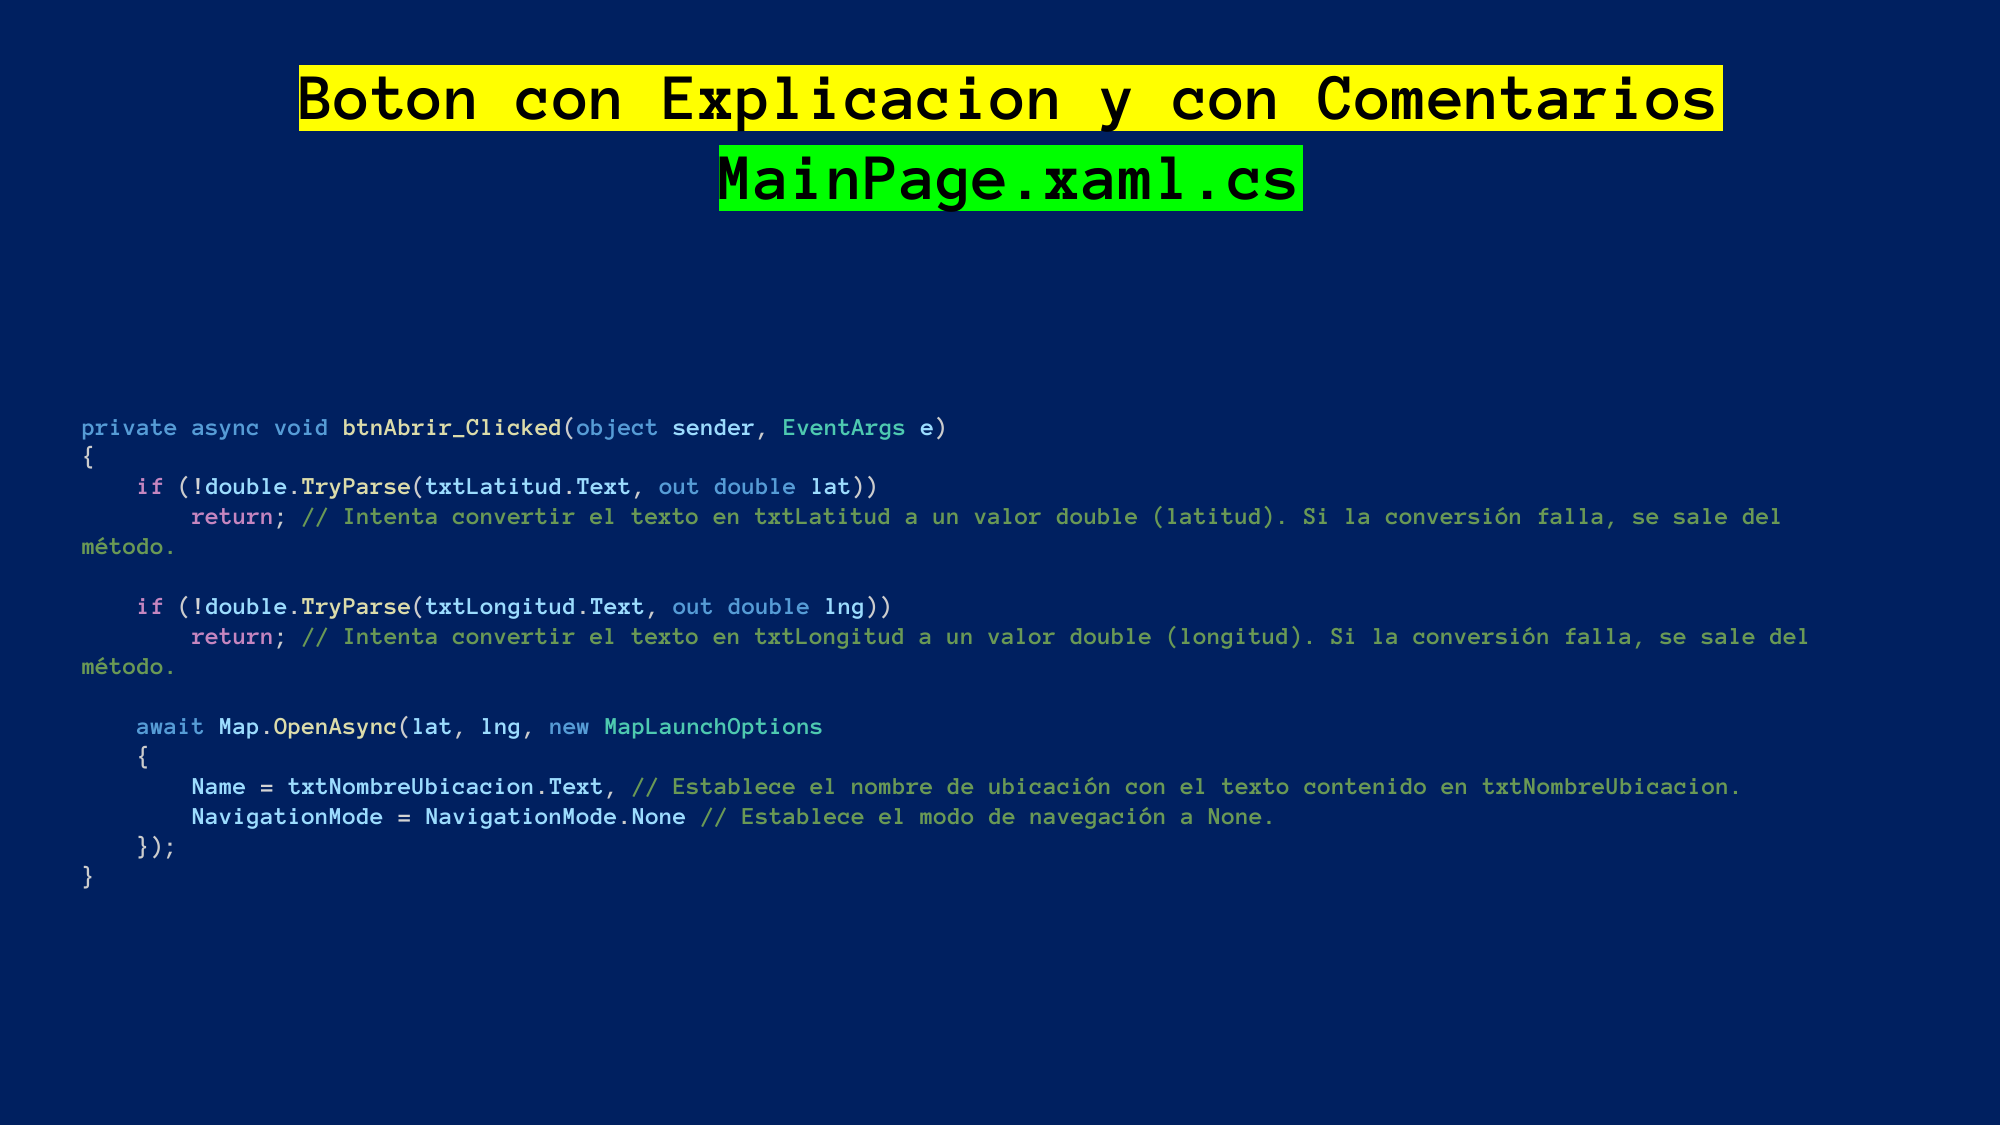

Boton con Explicacion y con Comentarios MainPage.xaml.cs
private async void btnAbrir_Clicked(object sender, EventArgs e)
{
    if (!double.TryParse(txtLatitud.Text, out double lat))
        return; // Intenta convertir el texto en txtLatitud a un valor double (latitud). Si la conversión falla, se sale del método.
    if (!double.TryParse(txtLongitud.Text, out double lng))
        return; // Intenta convertir el texto en txtLongitud a un valor double (longitud). Si la conversión falla, se sale del método.
    await Map.OpenAsync(lat, lng, new MapLaunchOptions
    {
        Name = txtNombreUbicacion.Text, // Establece el nombre de ubicación con el texto contenido en txtNombreUbicacion.
        NavigationMode = NavigationMode.None // Establece el modo de navegación a None.
    });
}